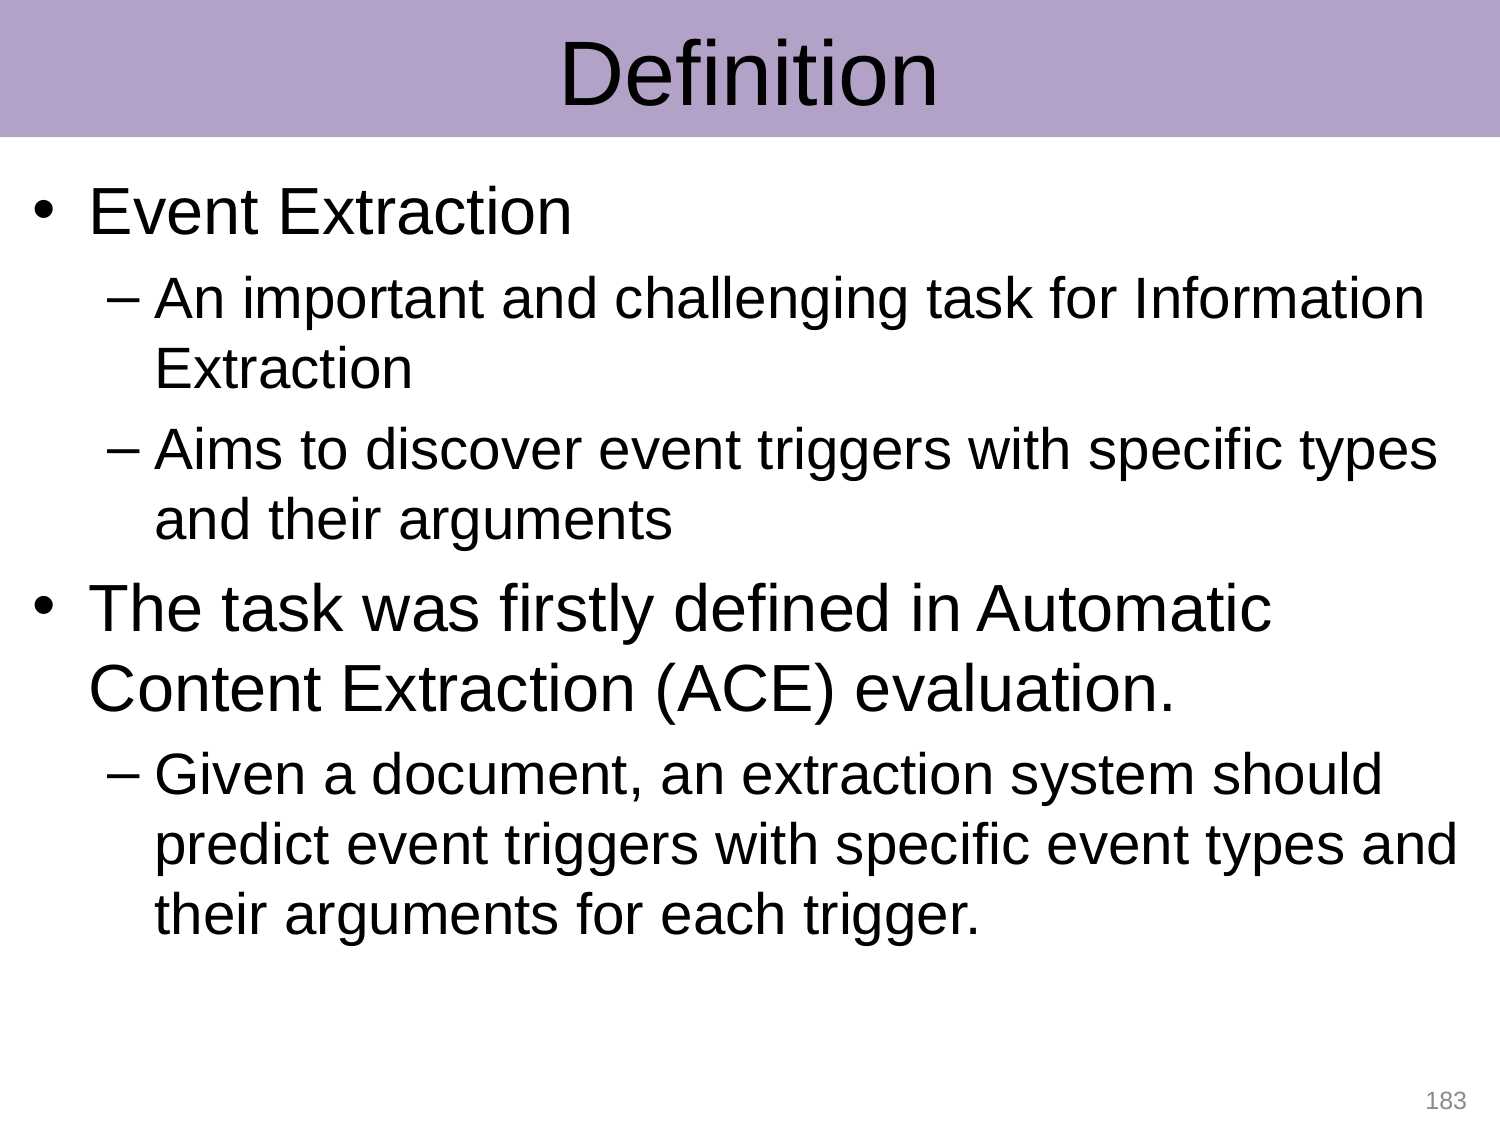

# Definition
Event Extraction
An important and challenging task for Information Extraction
Aims to discover event triggers with specific types and their arguments
The task was firstly defined in Automatic Content Extraction (ACE) evaluation.
Given a document, an extraction system should predict event triggers with specific event types and their arguments for each trigger.
183